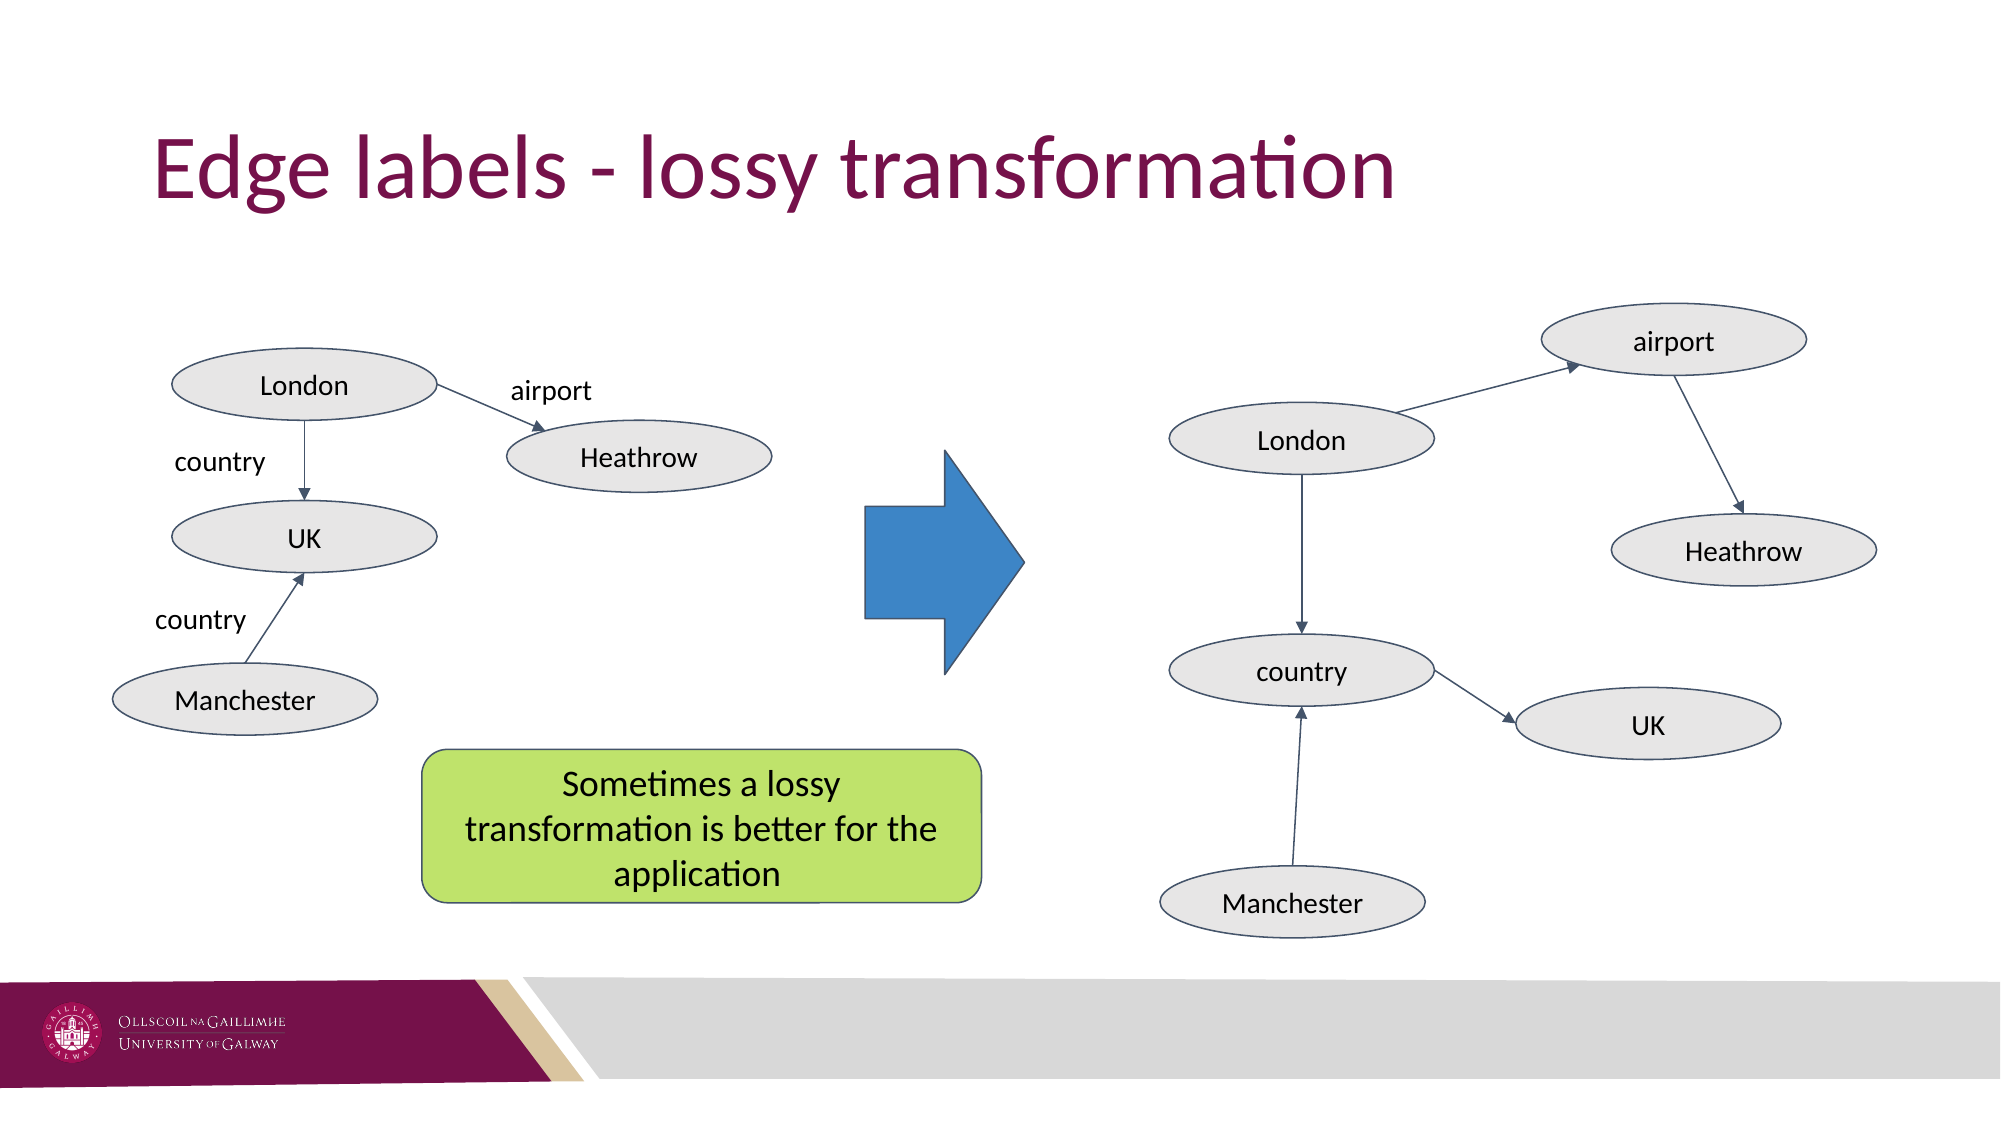

# Edge labels - lossy transformation
airport
London
airport
London
Heathrow
country

UK
Heathrow
country
country
Manchester
UK
Sometimes a lossy transformation is better for the application
Manchester